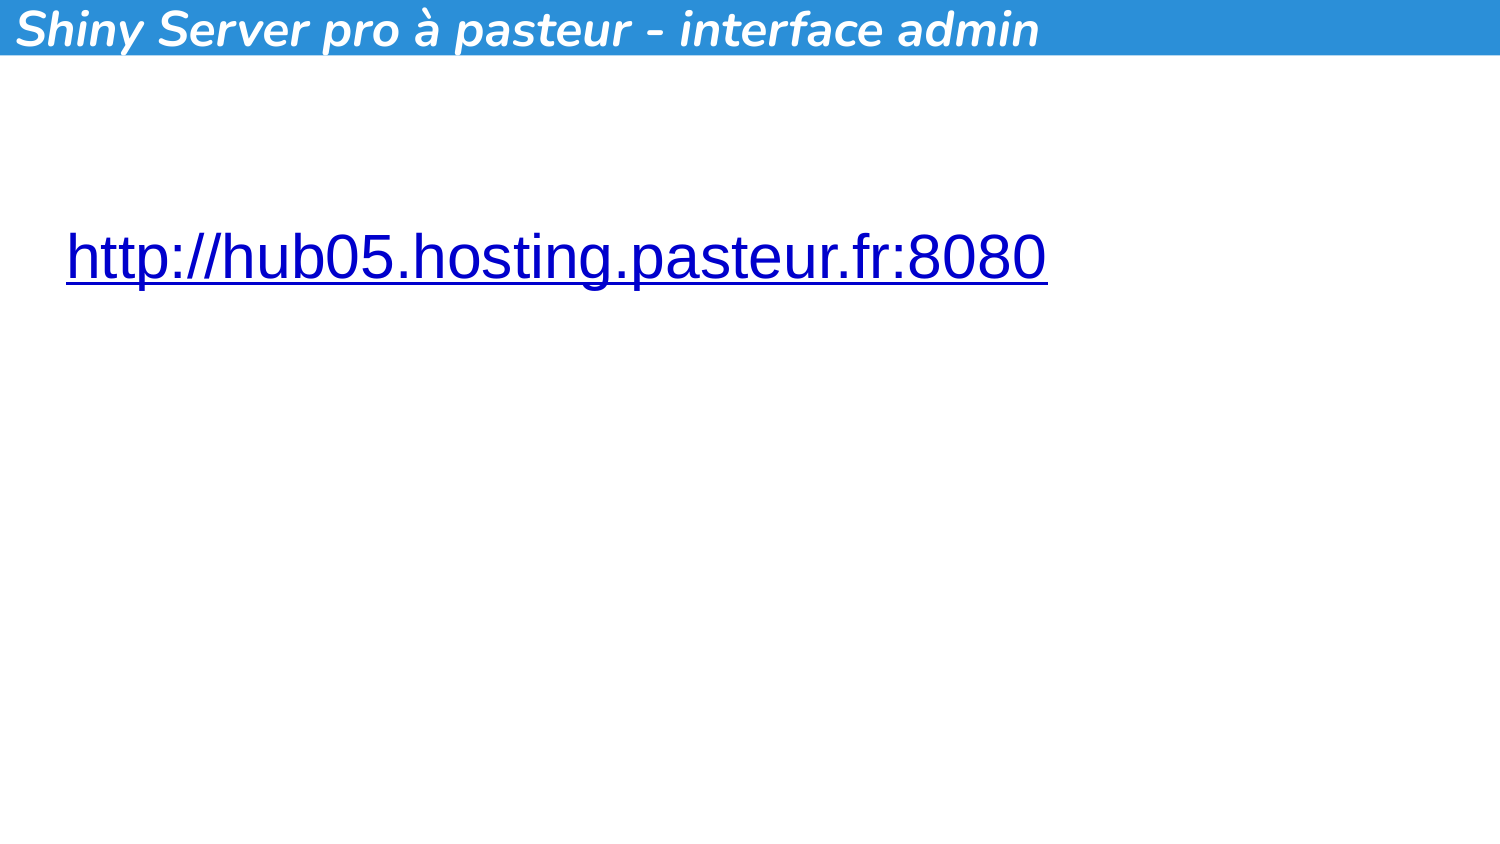

# Shiny Server pro à pasteur - interface admin
http://hub05.hosting.pasteur.fr:8080